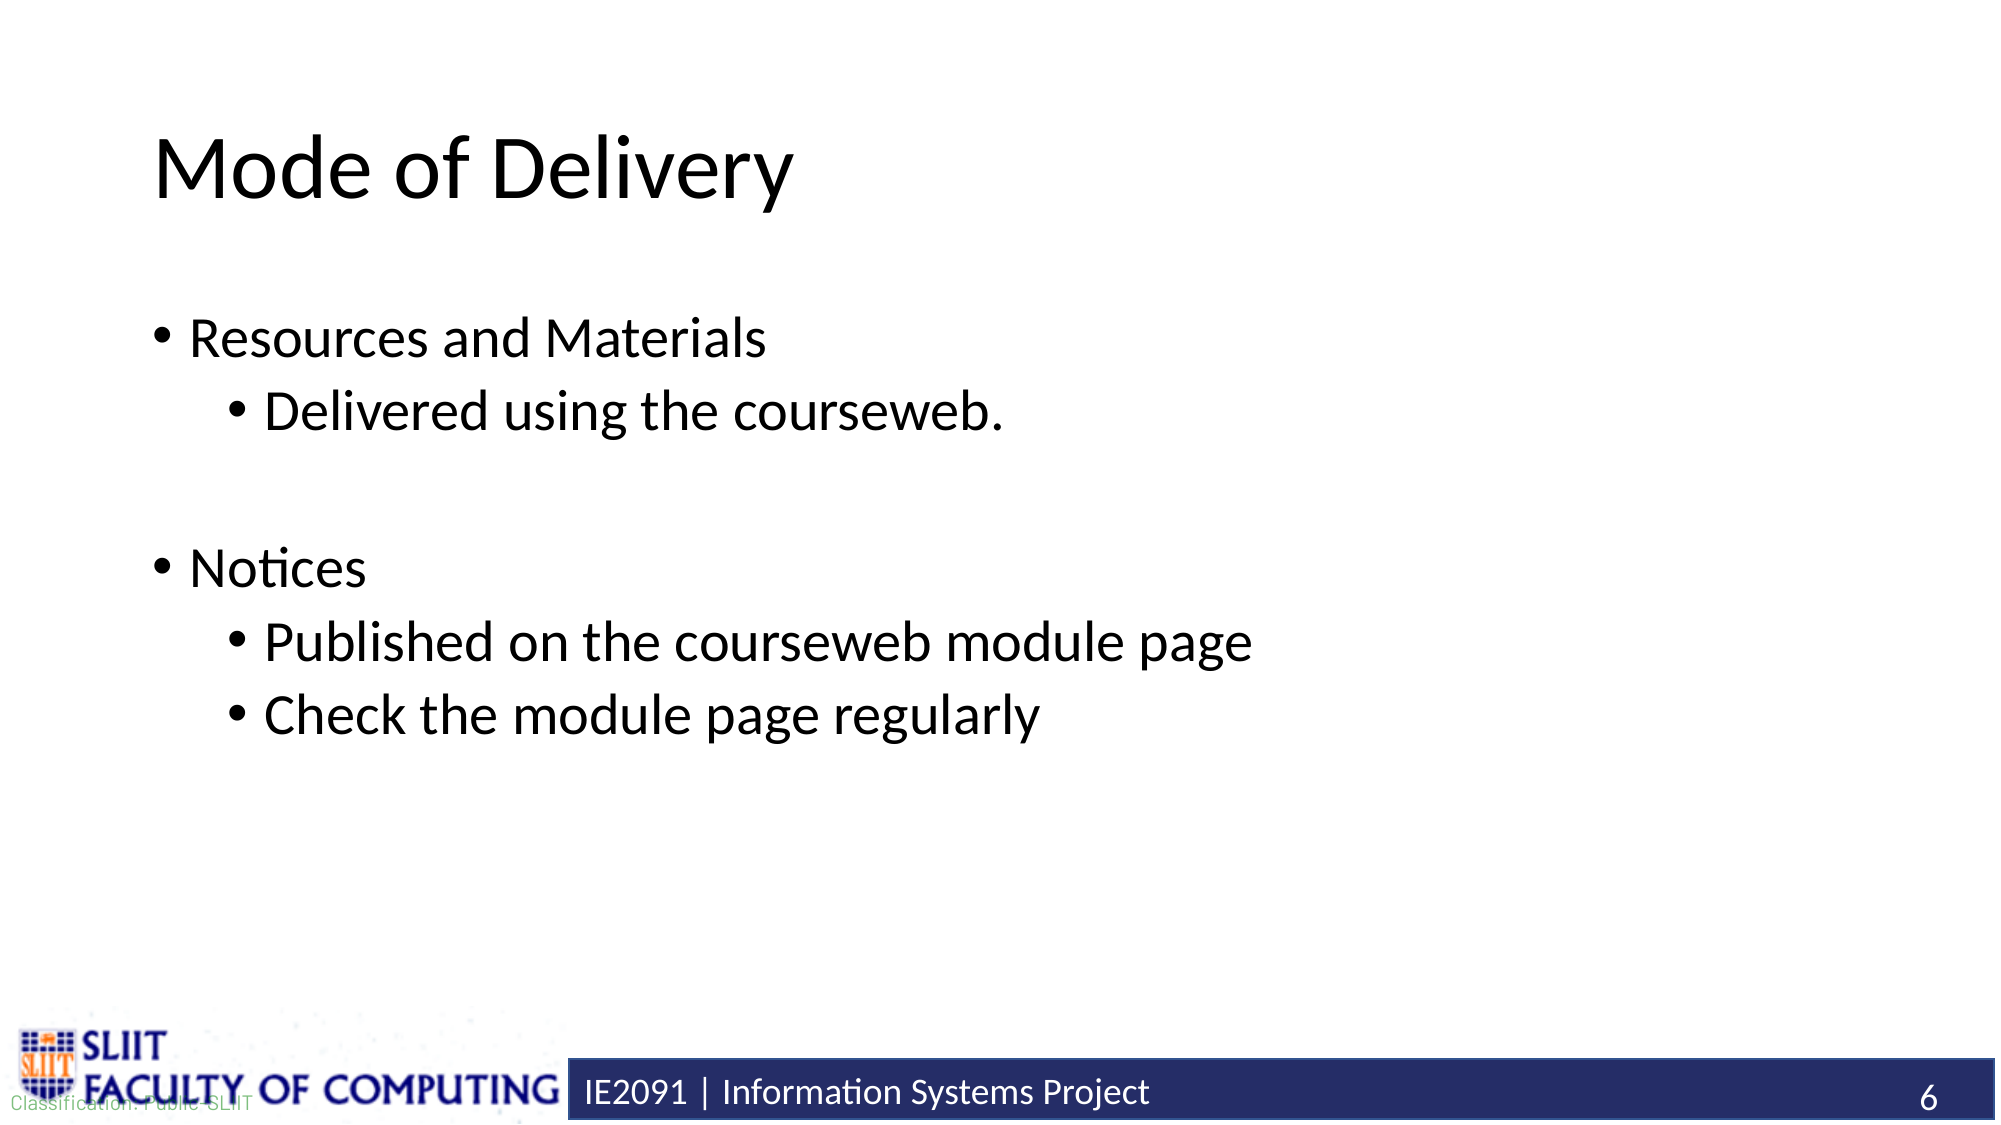

# Mode of Delivery
Resources and Materials
Delivered using the courseweb.

Notices
Published on the courseweb module page
Check the module page regularly

6